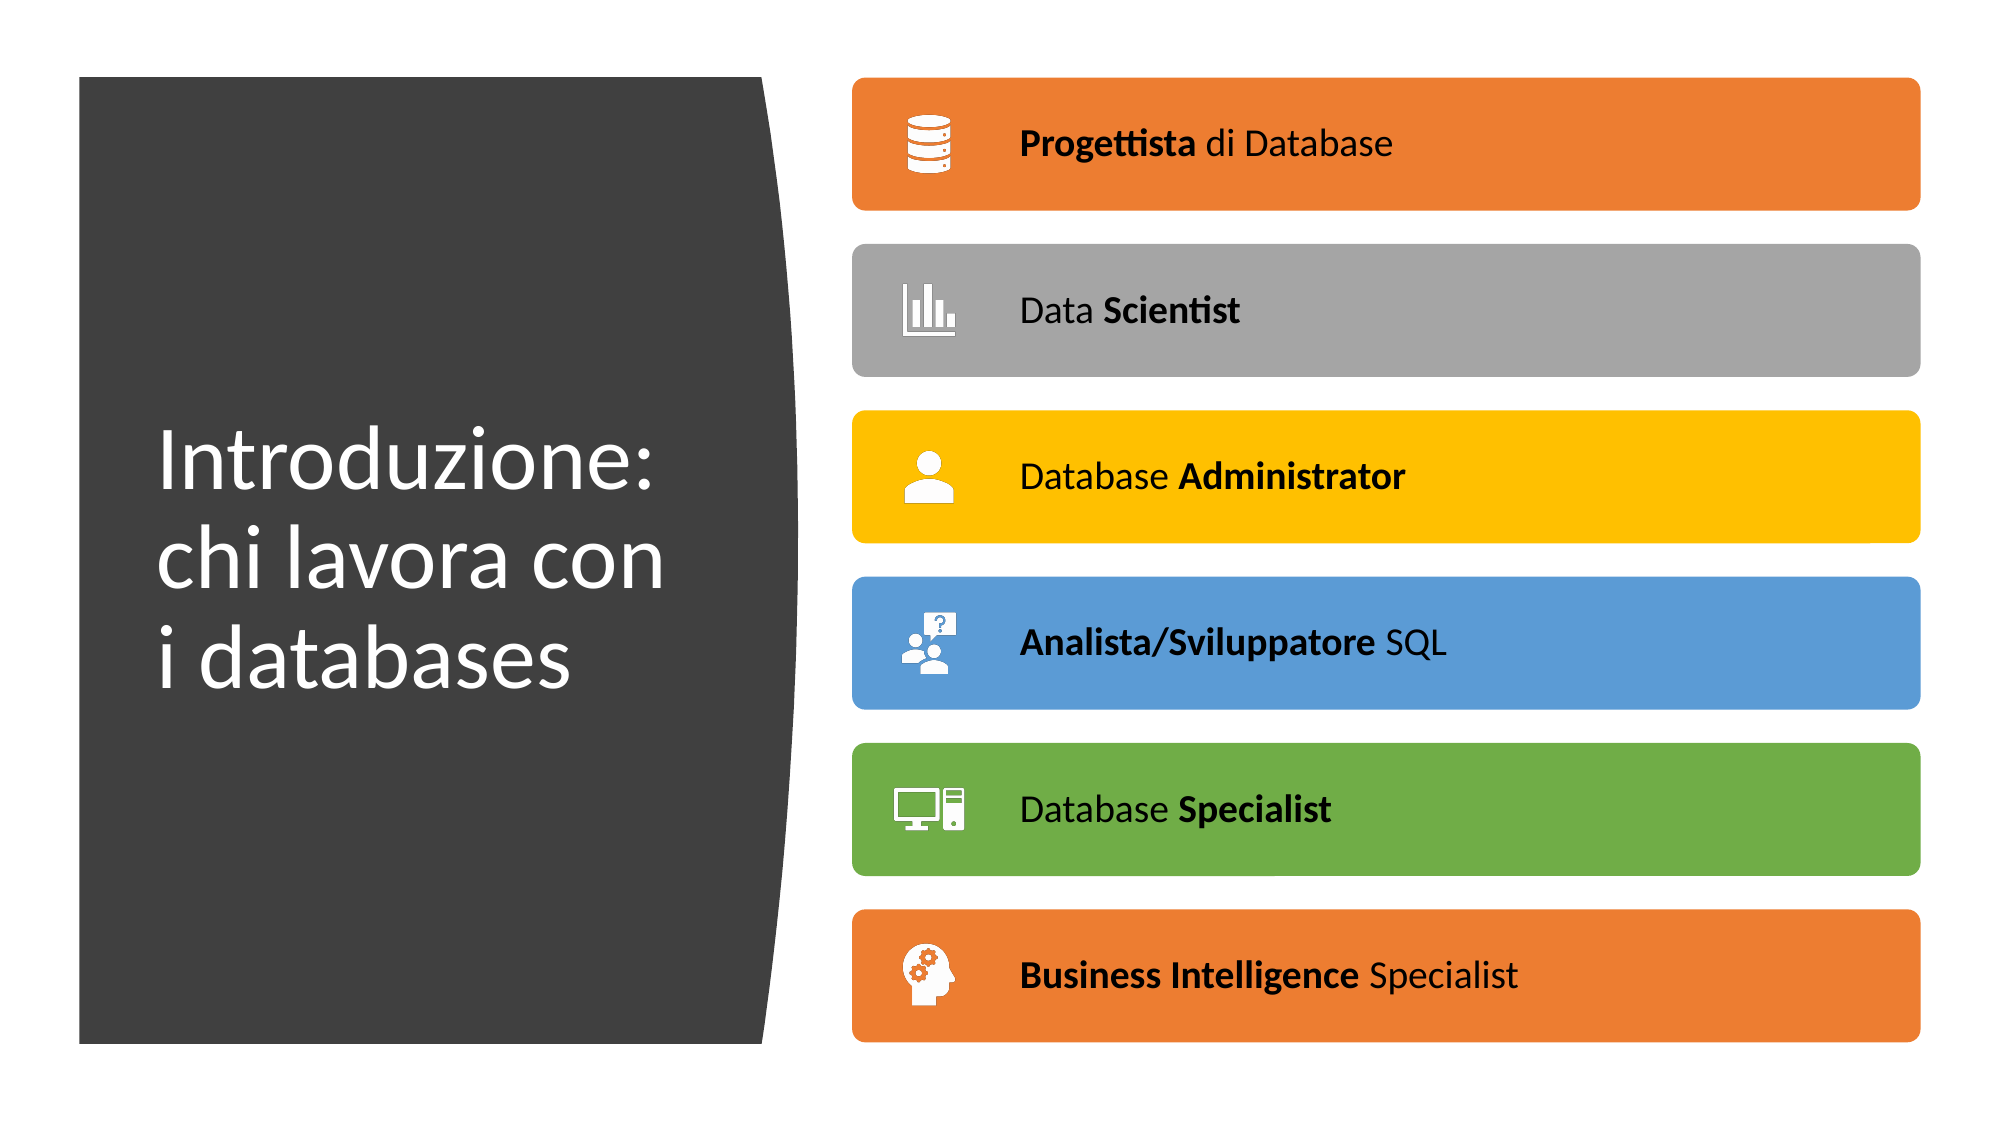

Progettista di Database
Data Scientist
Database Administrator
Analista/Sviluppatore SQL
Database Specialist
Business Intelligence Specialist

# Introduzione: chi lavora con i databases